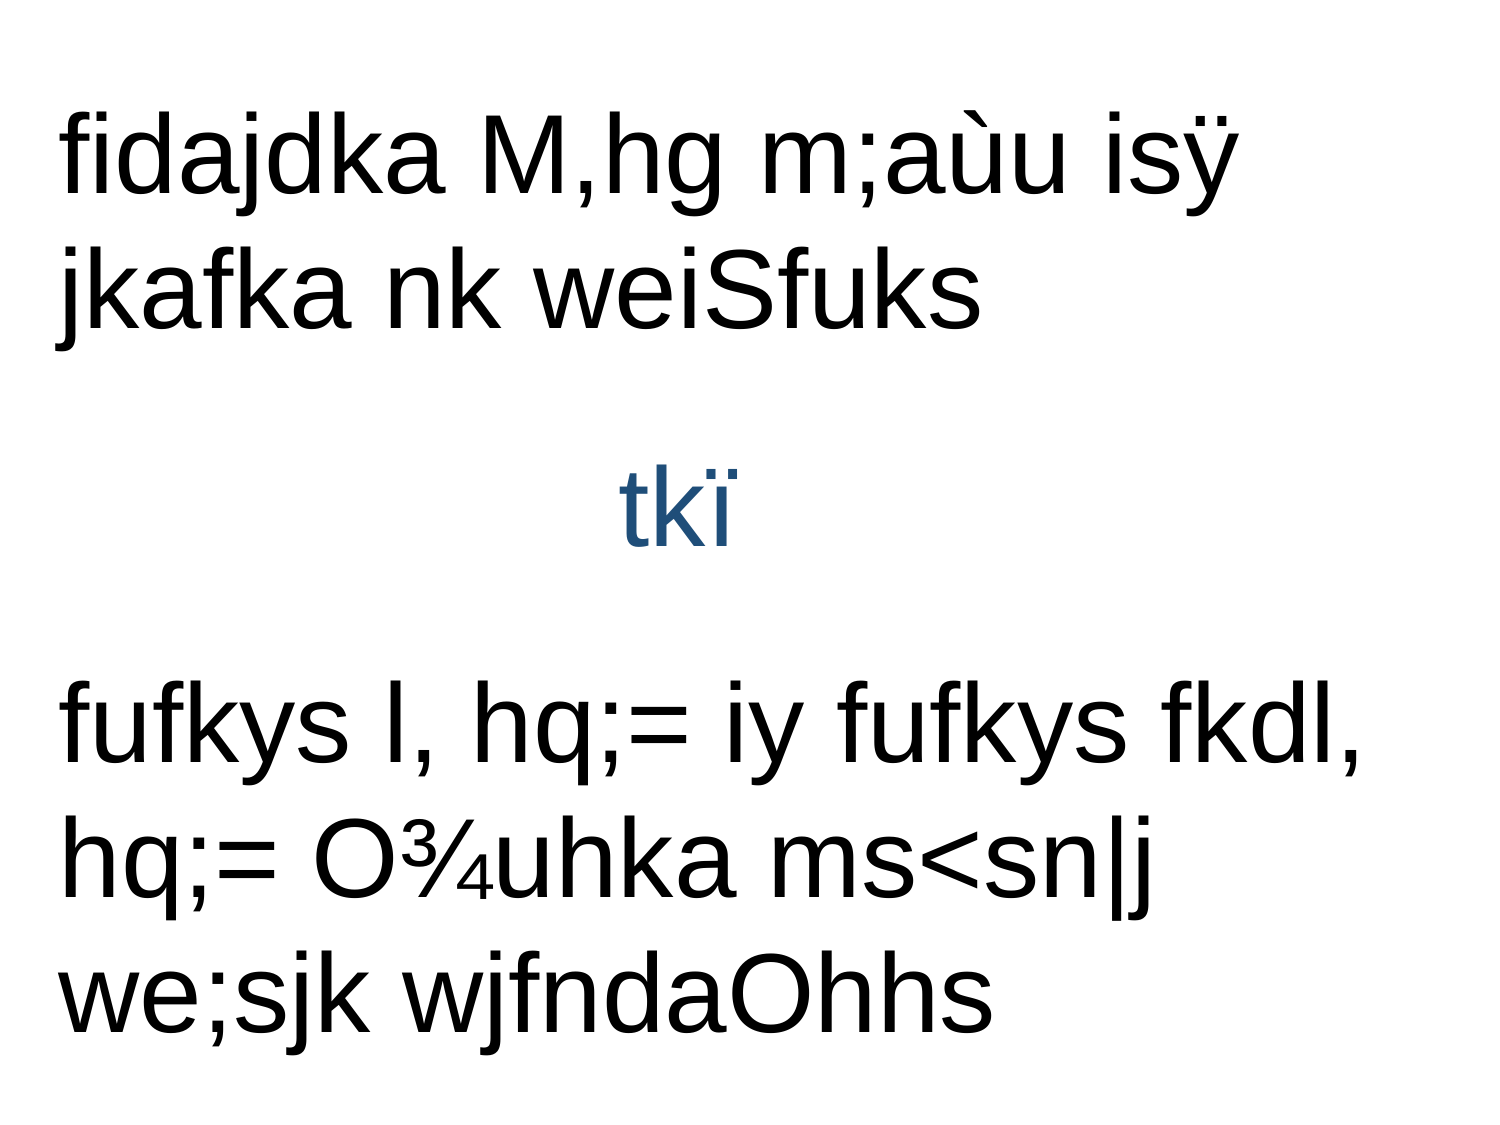

fidajdka M,hg m;aùu isÿ jkafka nk weiSfuks
tkï
fufkys l, hq;= iy fufkys fkdl, hq;= O¾uhka ms<sn|j we;sjk wjfndaOhhs